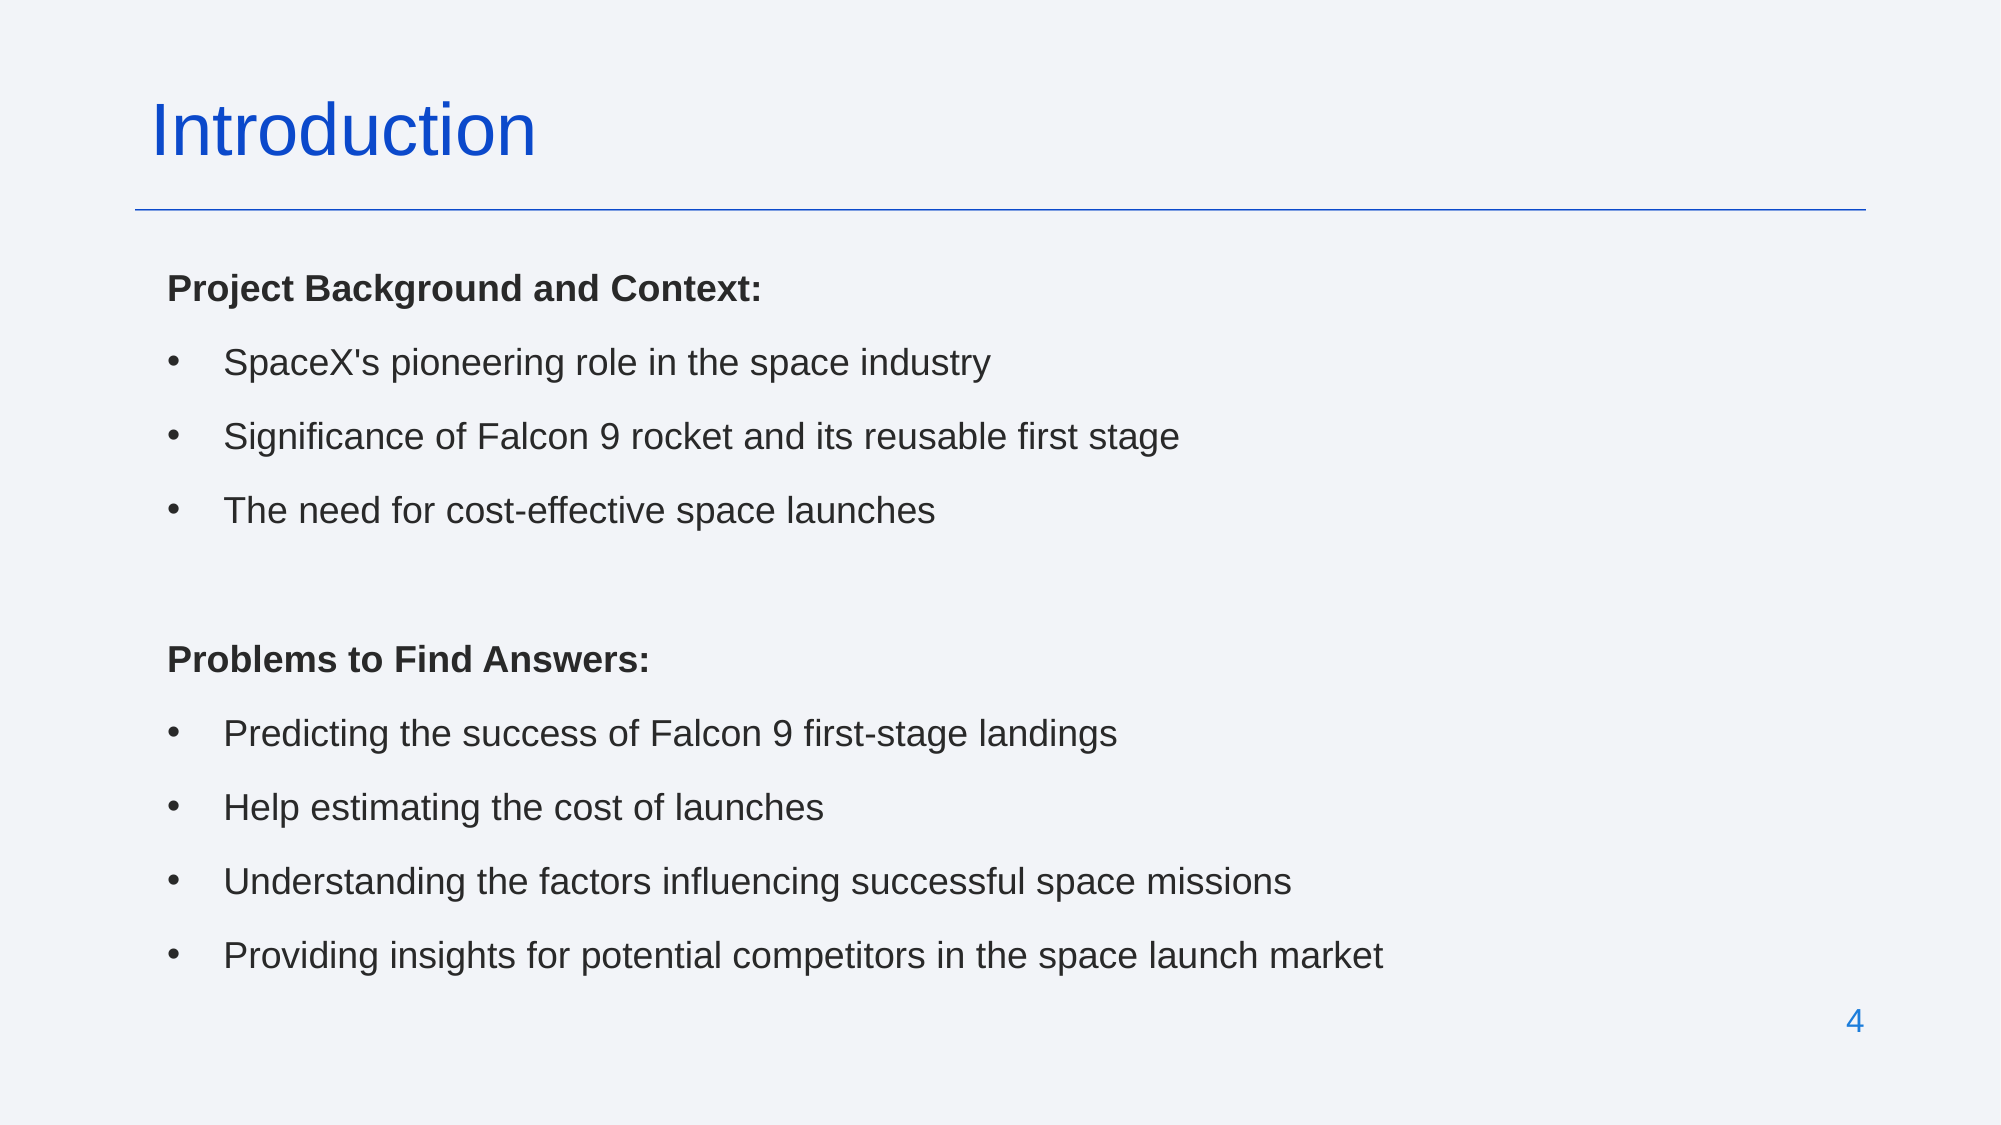

Introduction
Project Background and Context:
SpaceX's pioneering role in the space industry
Significance of Falcon 9 rocket and its reusable first stage
The need for cost-effective space launches

Problems to Find Answers:
Predicting the success of Falcon 9 first-stage landings
Help estimating the cost of launches
Understanding the factors influencing successful space missions
Providing insights for potential competitors in the space launch market
4